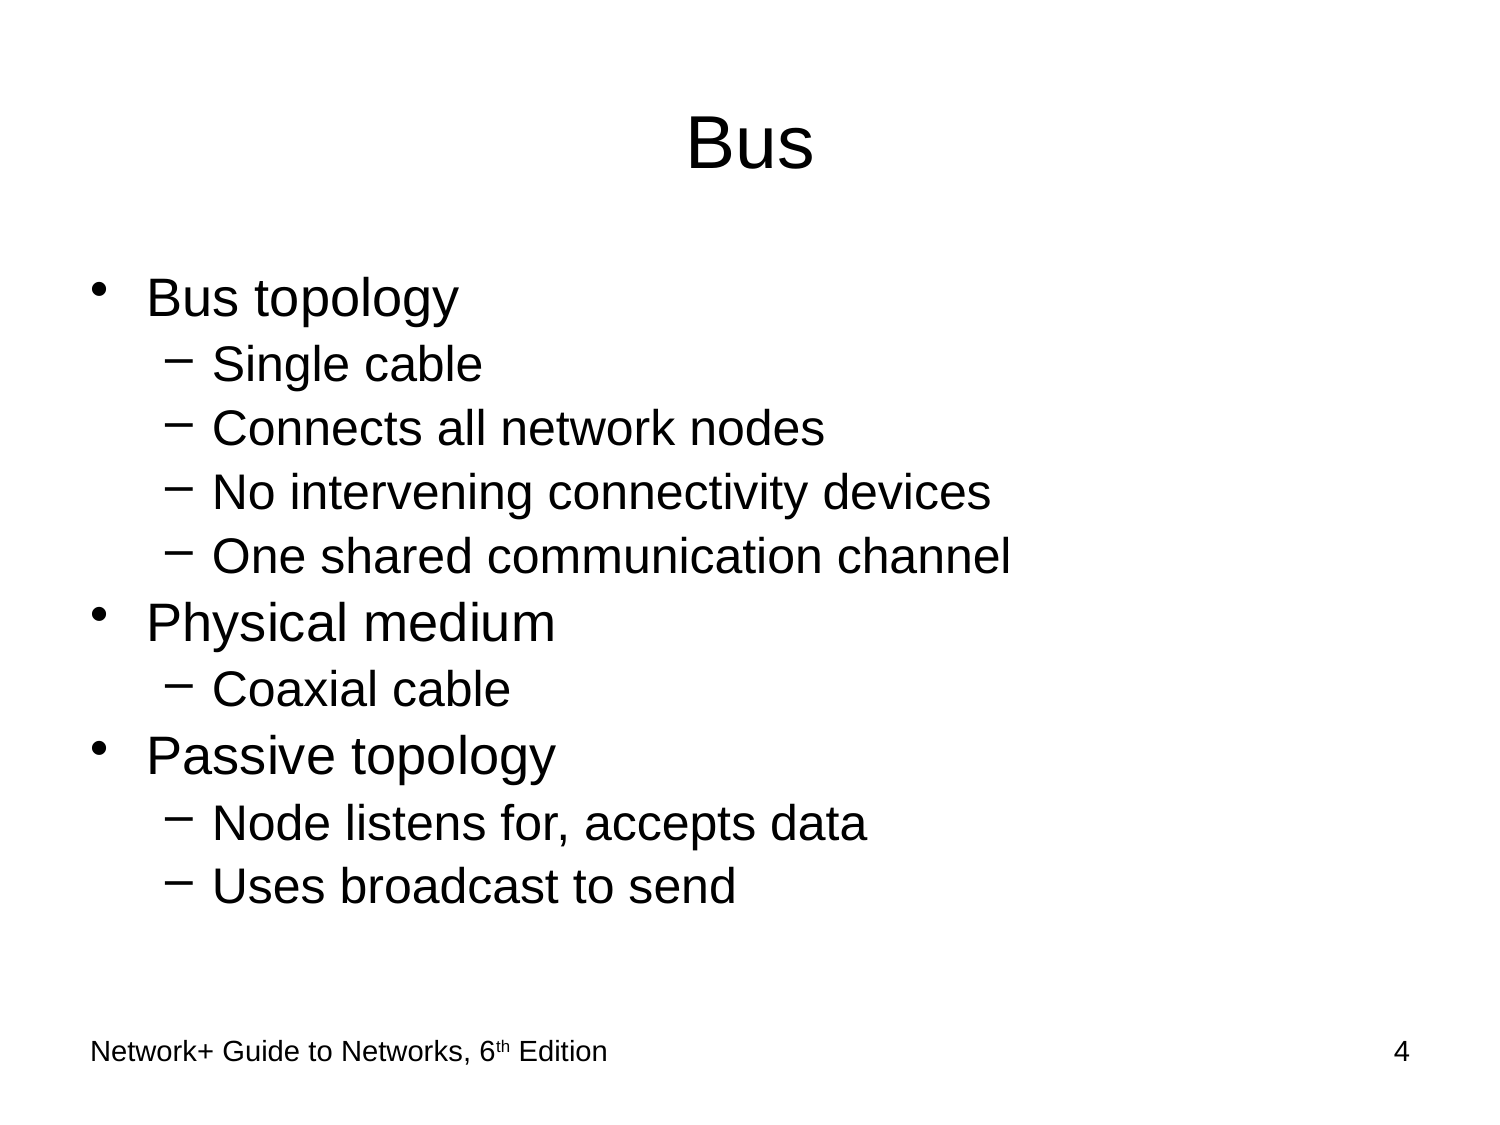

# Bus
Bus topology
Single cable
Connects all network nodes
No intervening connectivity devices
One shared communication channel
Physical medium
Coaxial cable
Passive topology
Node listens for, accepts data
Uses broadcast to send
Network+ Guide to Networks, 6th Edition
4